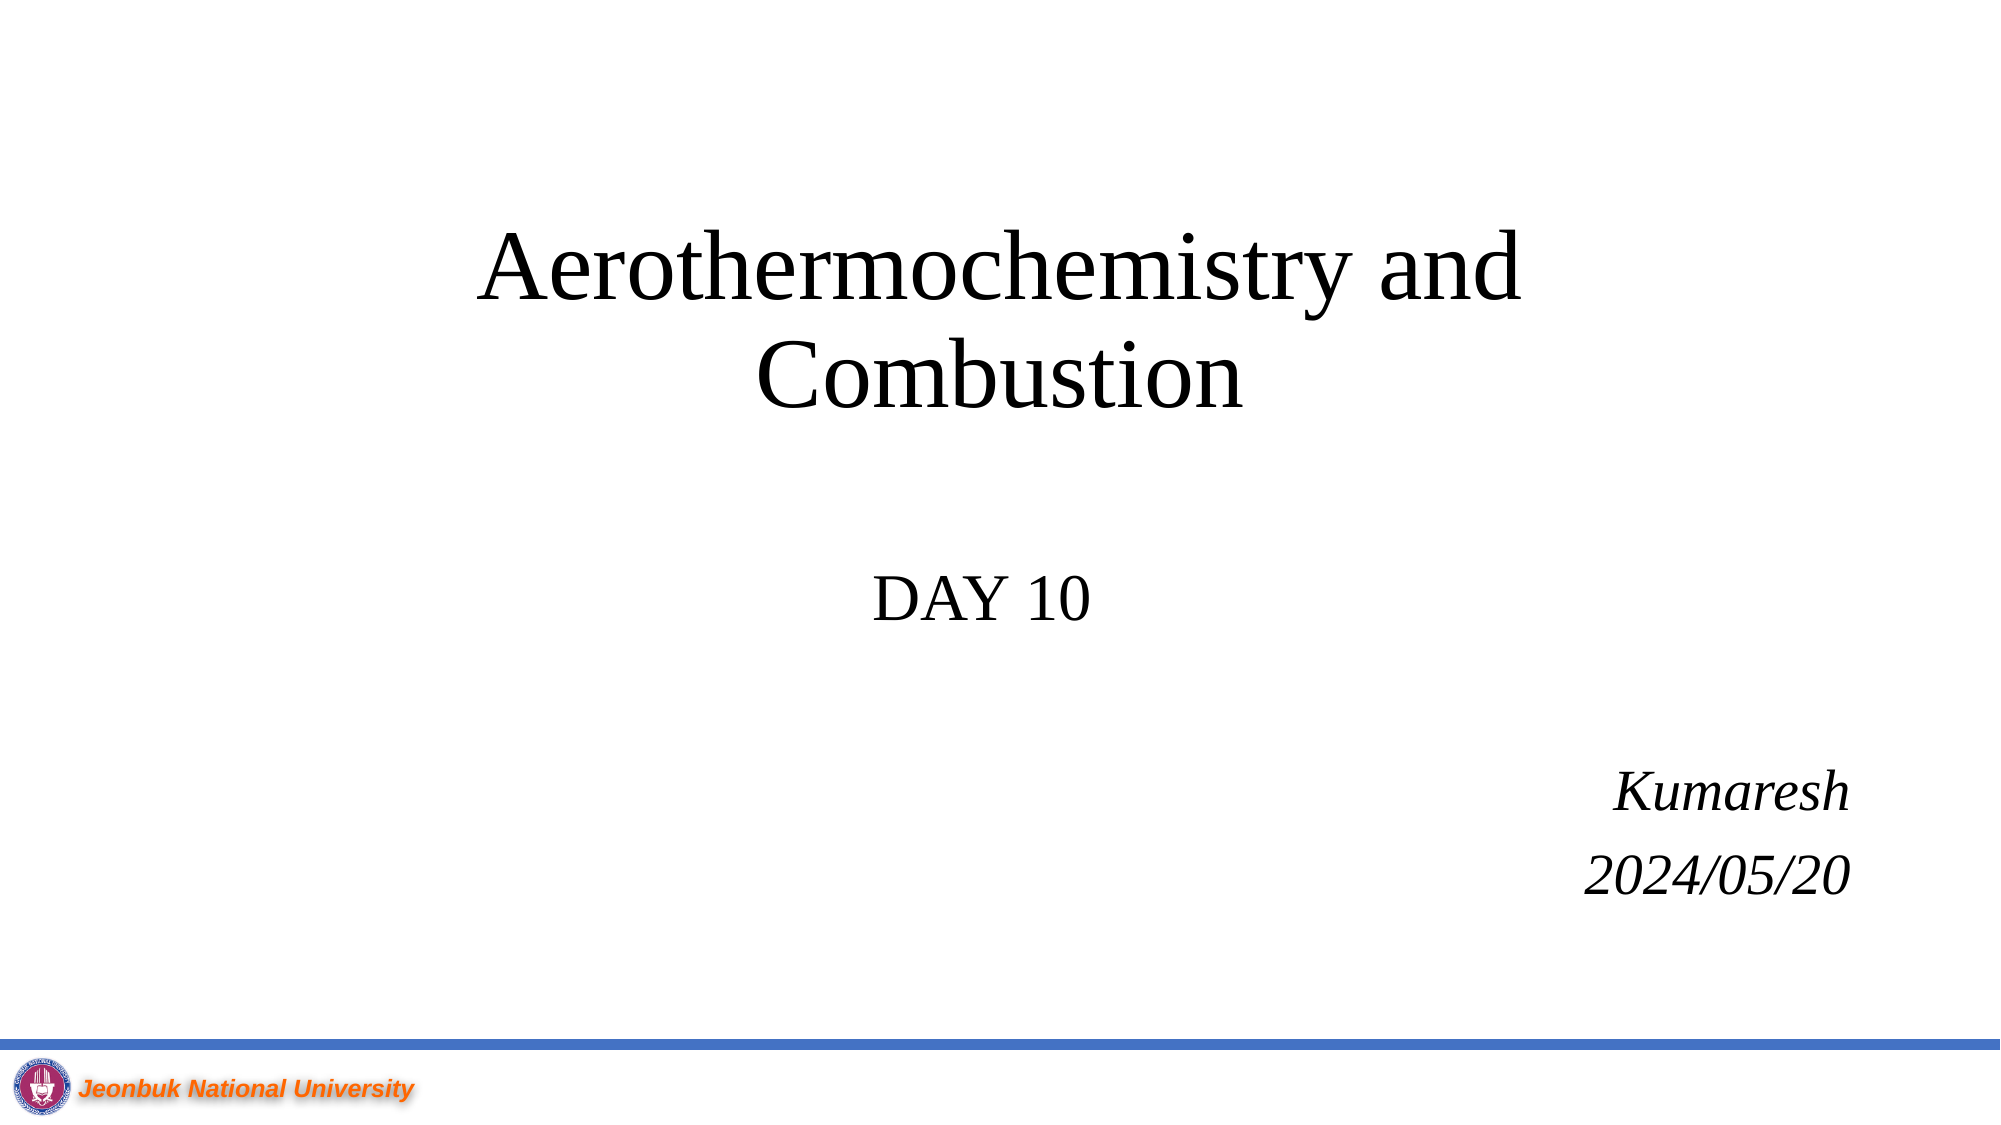

# Aerothermochemistry and Combustion
DAY 10
Kumaresh
2024/05/20